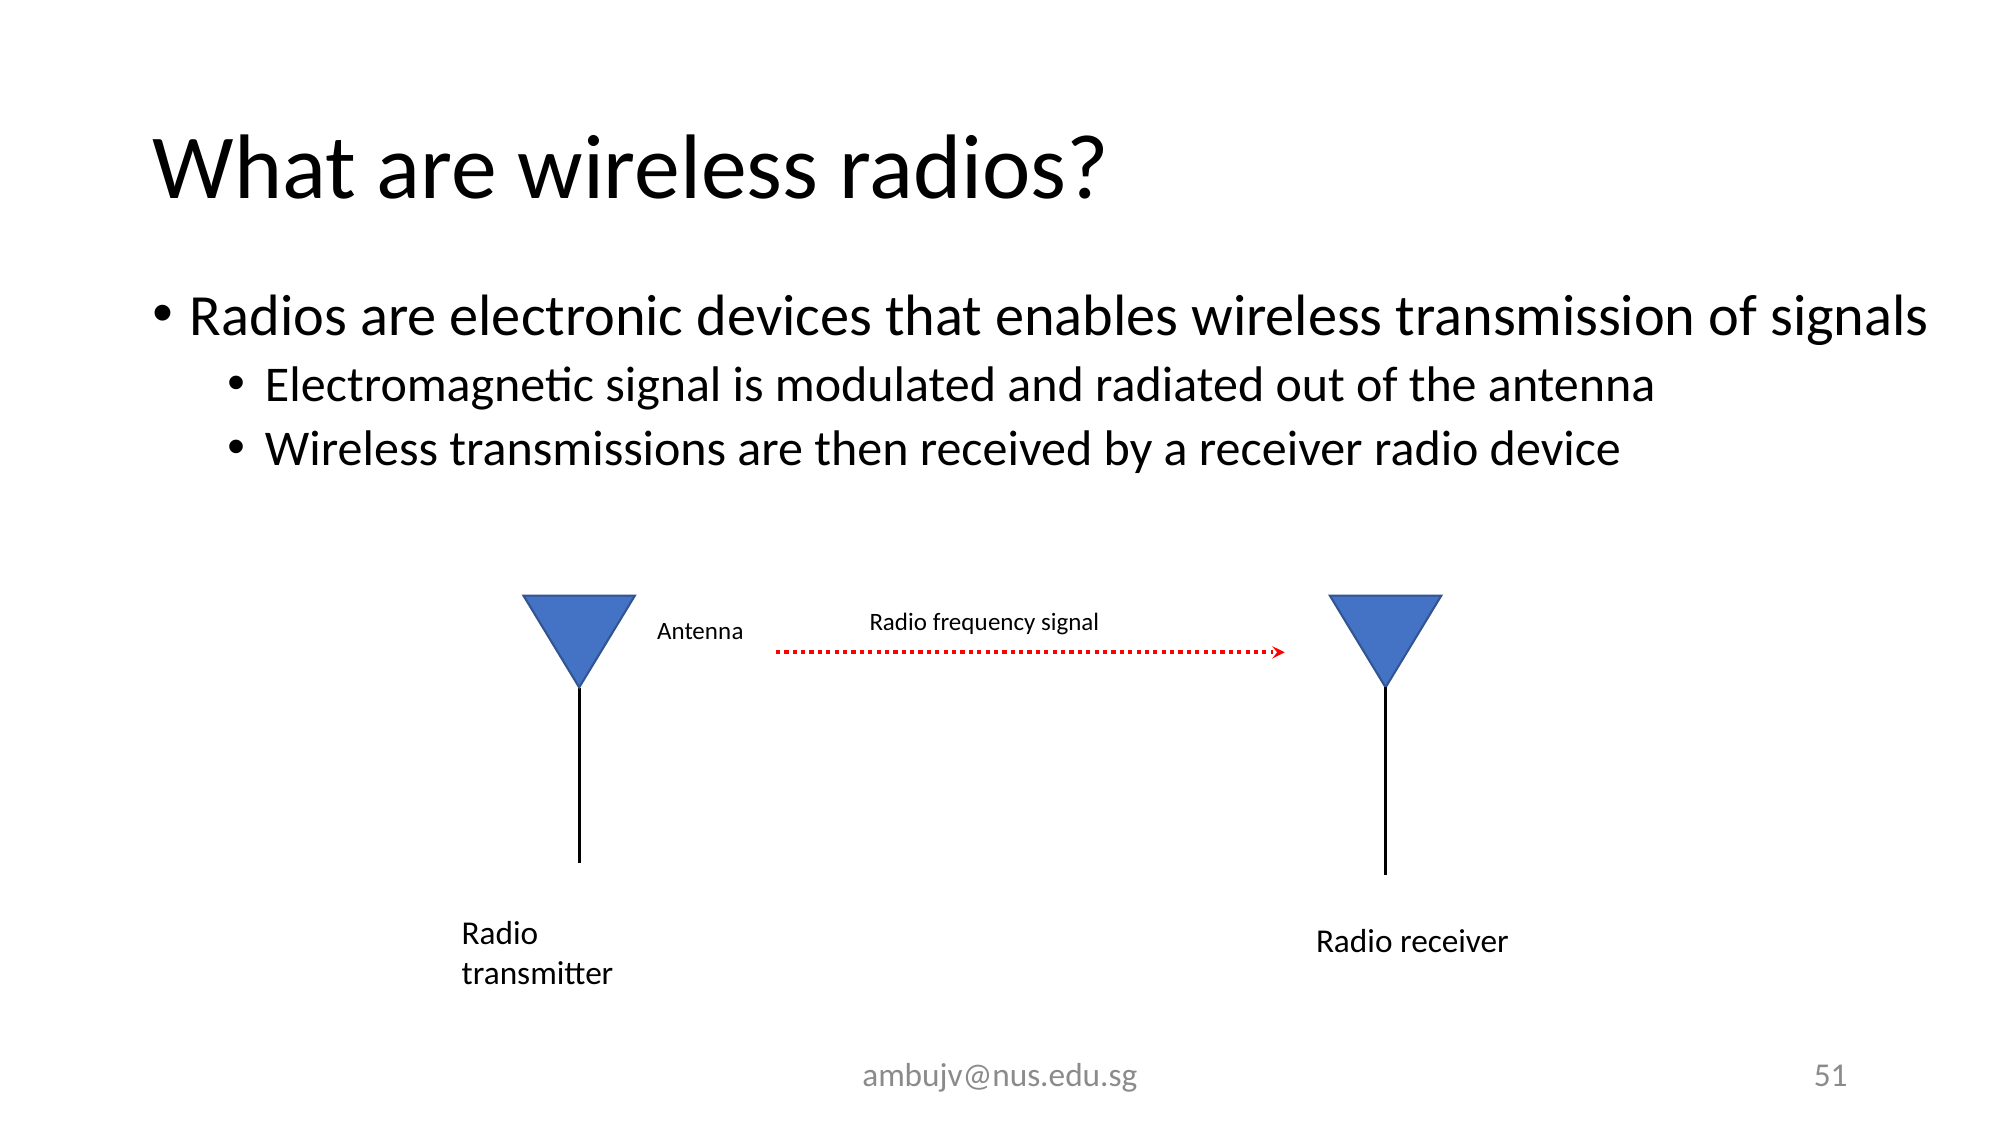

# What are wireless radios?
Radios are electronic devices that enables wireless transmission of signals
Electromagnetic signal is modulated and radiated out of the antenna
Wireless transmissions are then received by a receiver radio device

Radio frequency signal
Antenna
Radio transmitter
Radio receiver
ambujv@nus.edu.sg
51